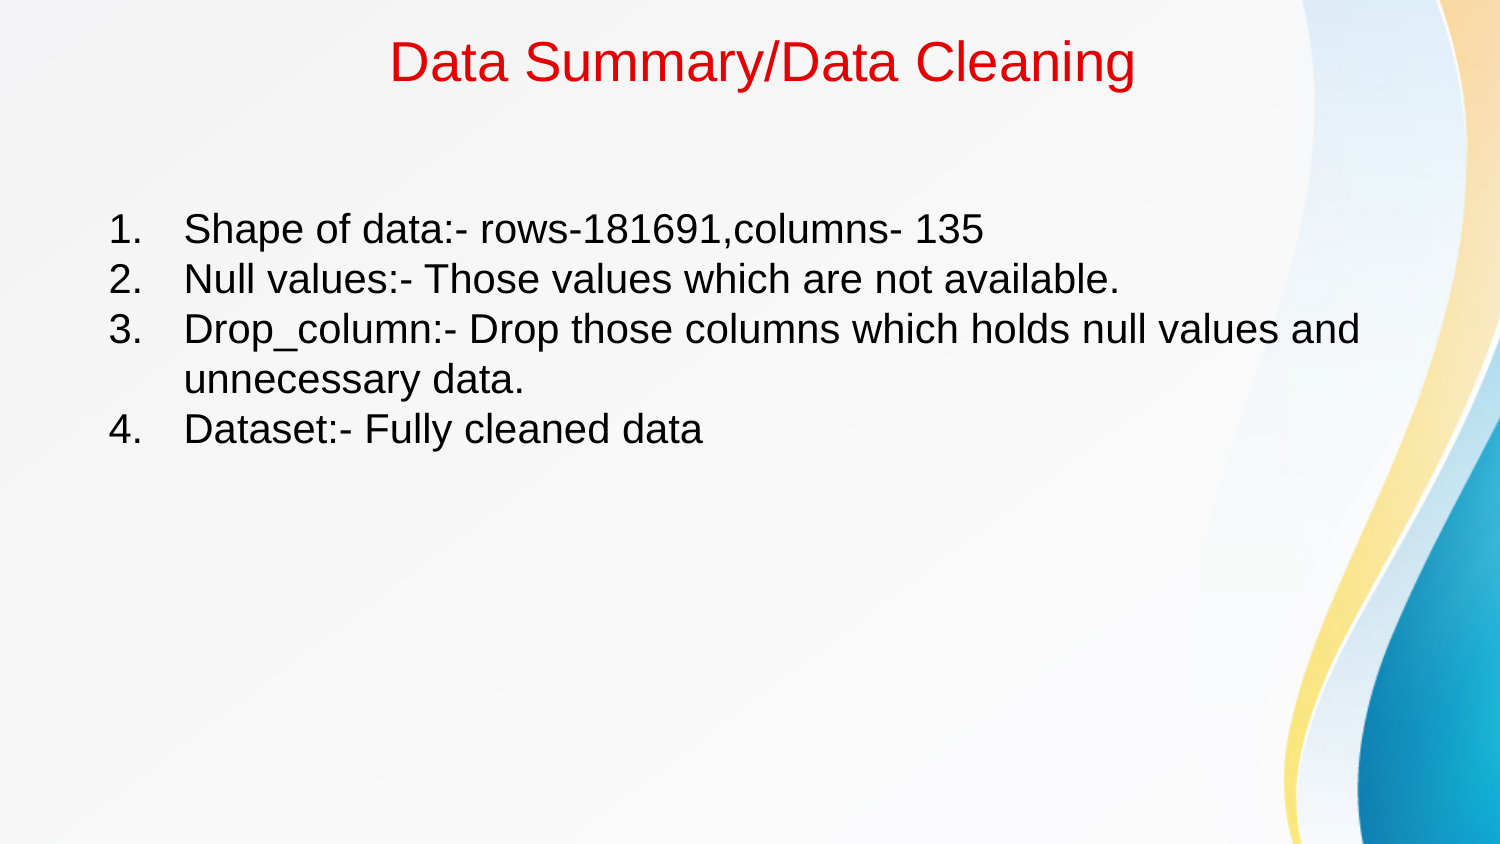

Shape of data:- rows-181691,columns- 135
Null values:- Those values which are not available.
Drop_column:- Drop those columns which holds null values and unnecessary data.
Dataset:- Fully cleaned data

# Data Summary/Data Cleaning